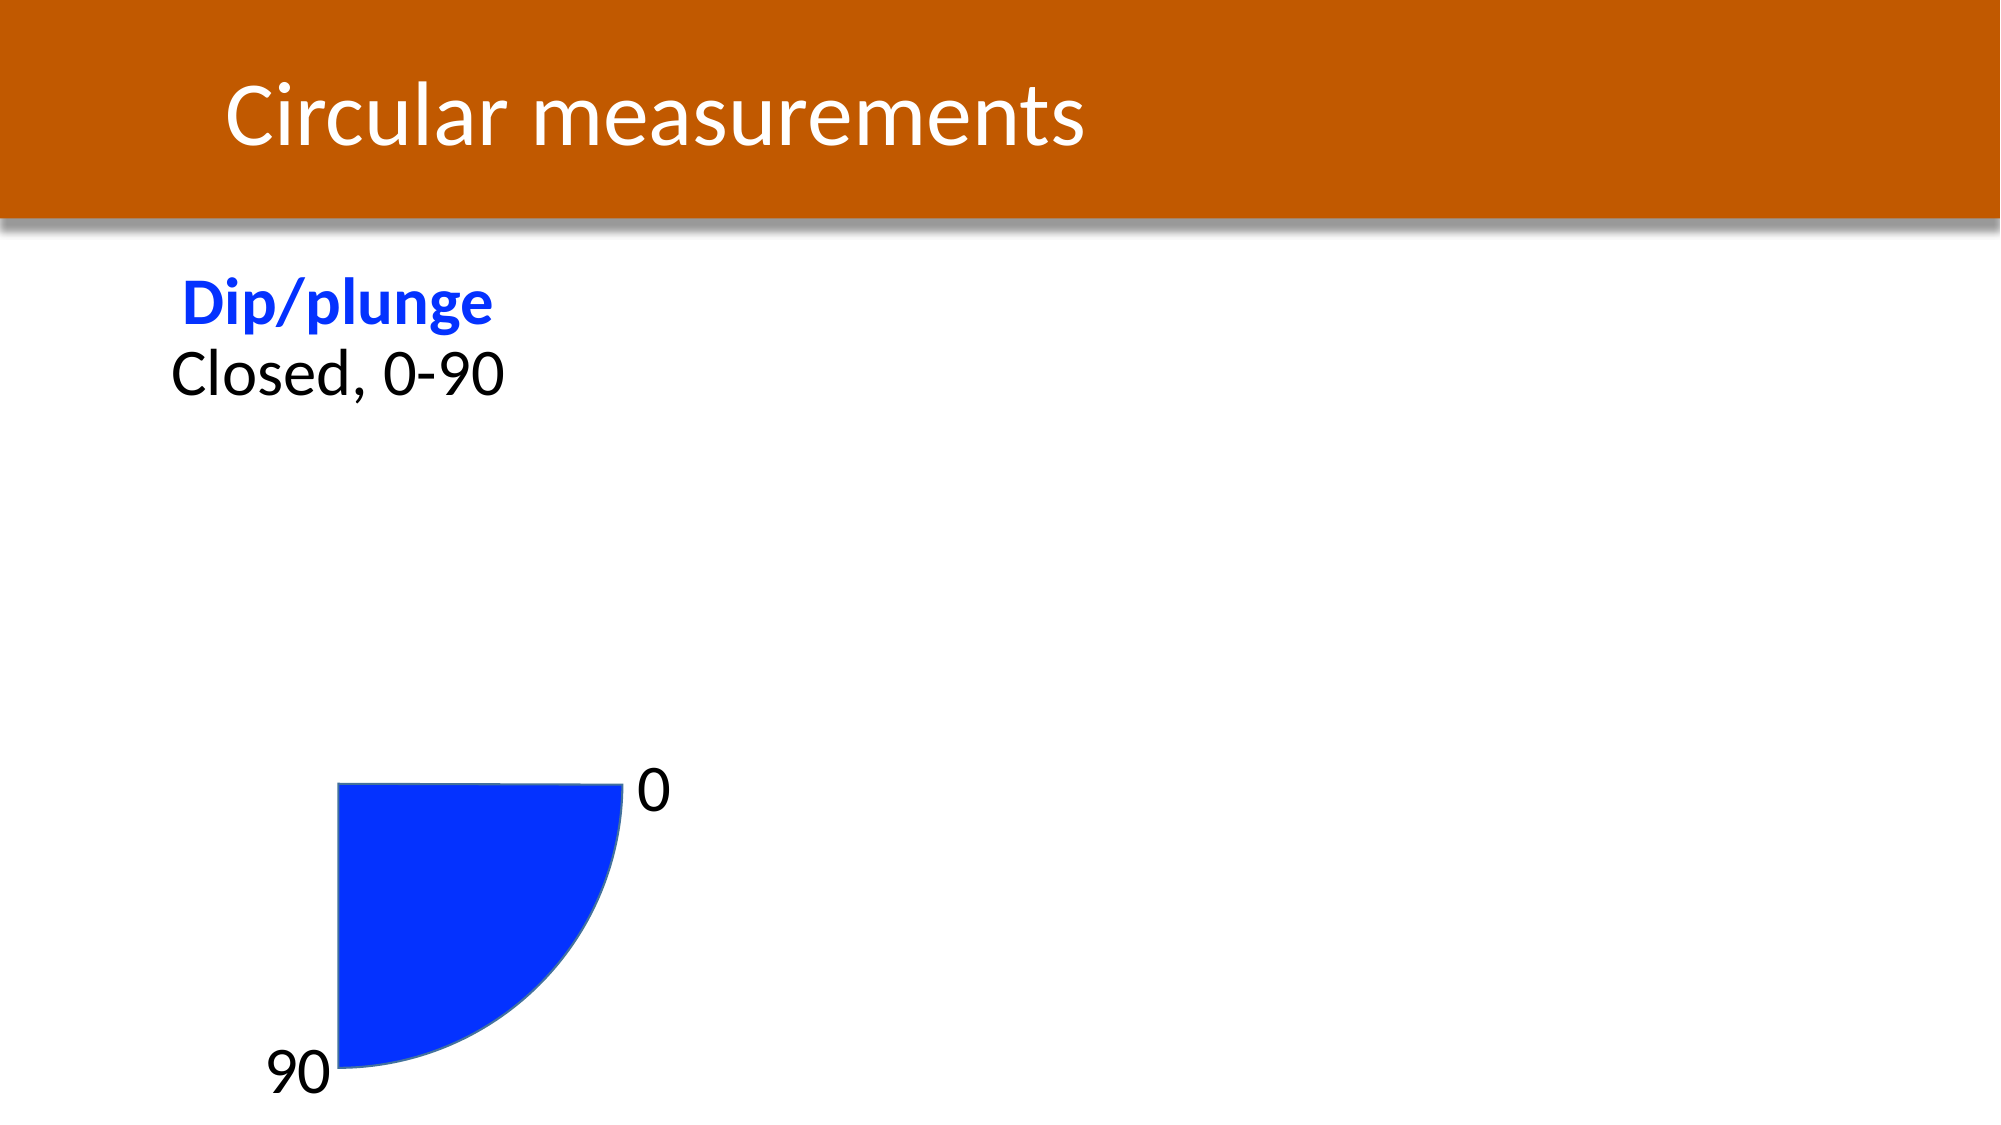

Circular measurements
Dip/plunge
Closed, 0-90

0
90